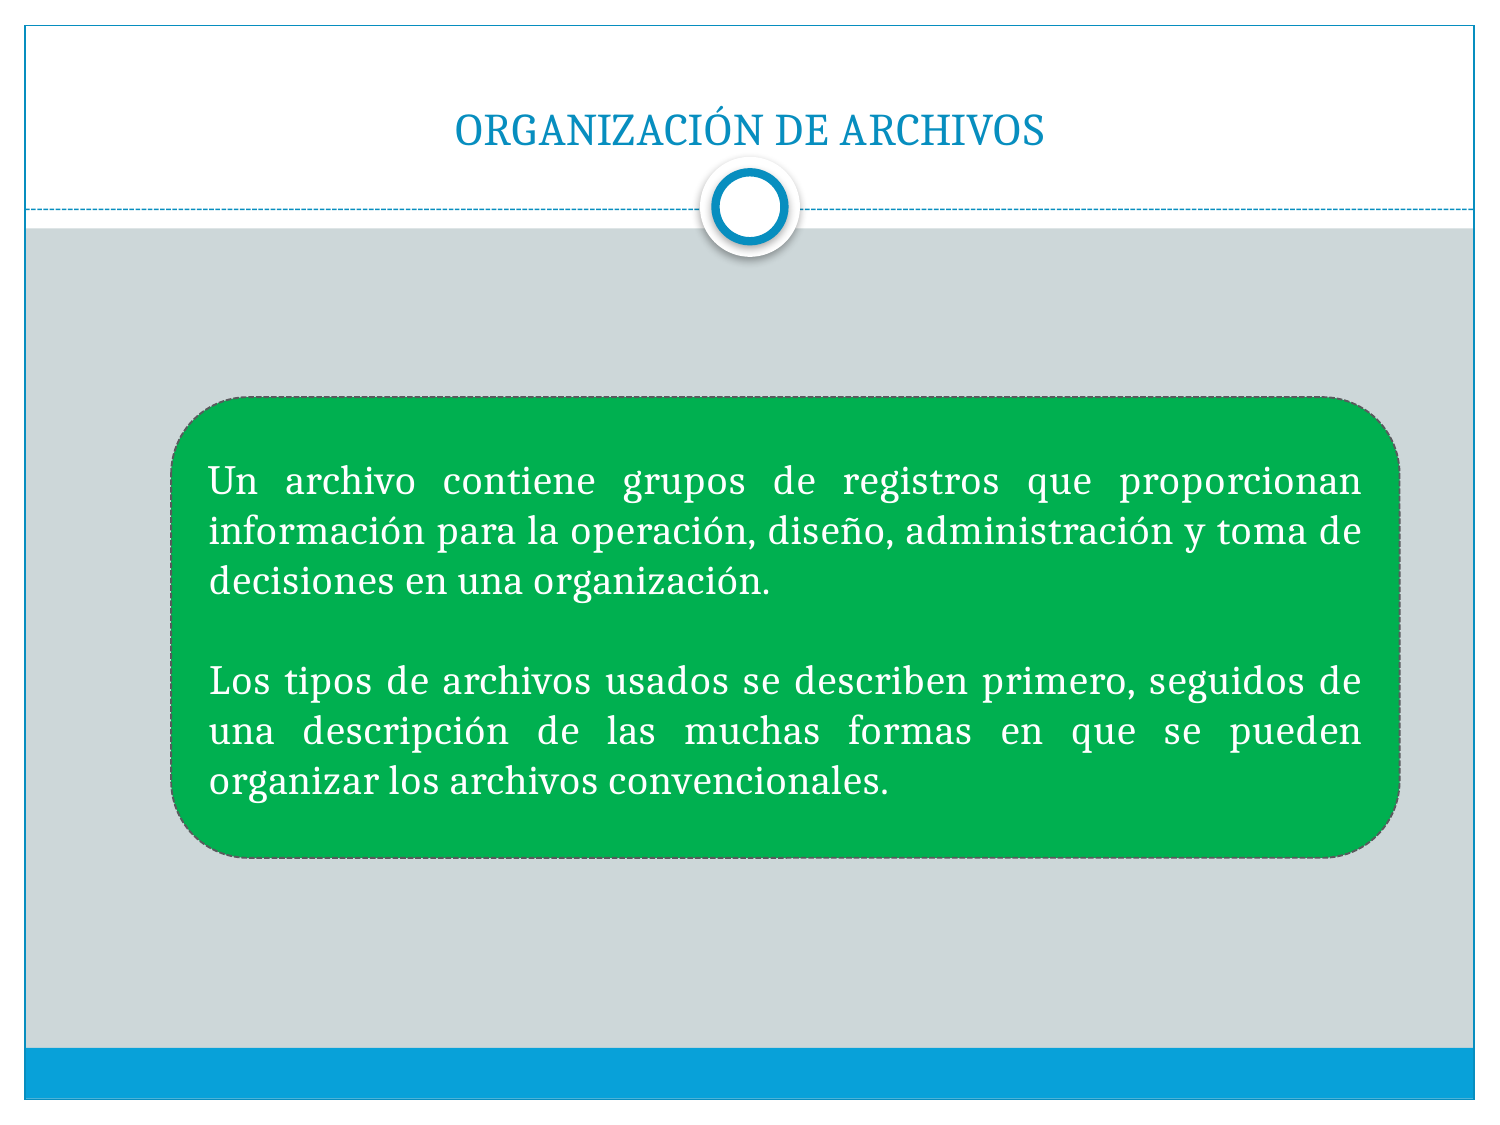

# ORGANIZACIÓN DE ARCHIVOS
Un archivo contiene grupos de registros que proporcionan información para la operación, diseño, administración y toma de decisiones en una organización.

Los tipos de archivos usados se describen primero, seguidos de una descripción de las muchas formas en que se pueden organizar los archivos convencionales.